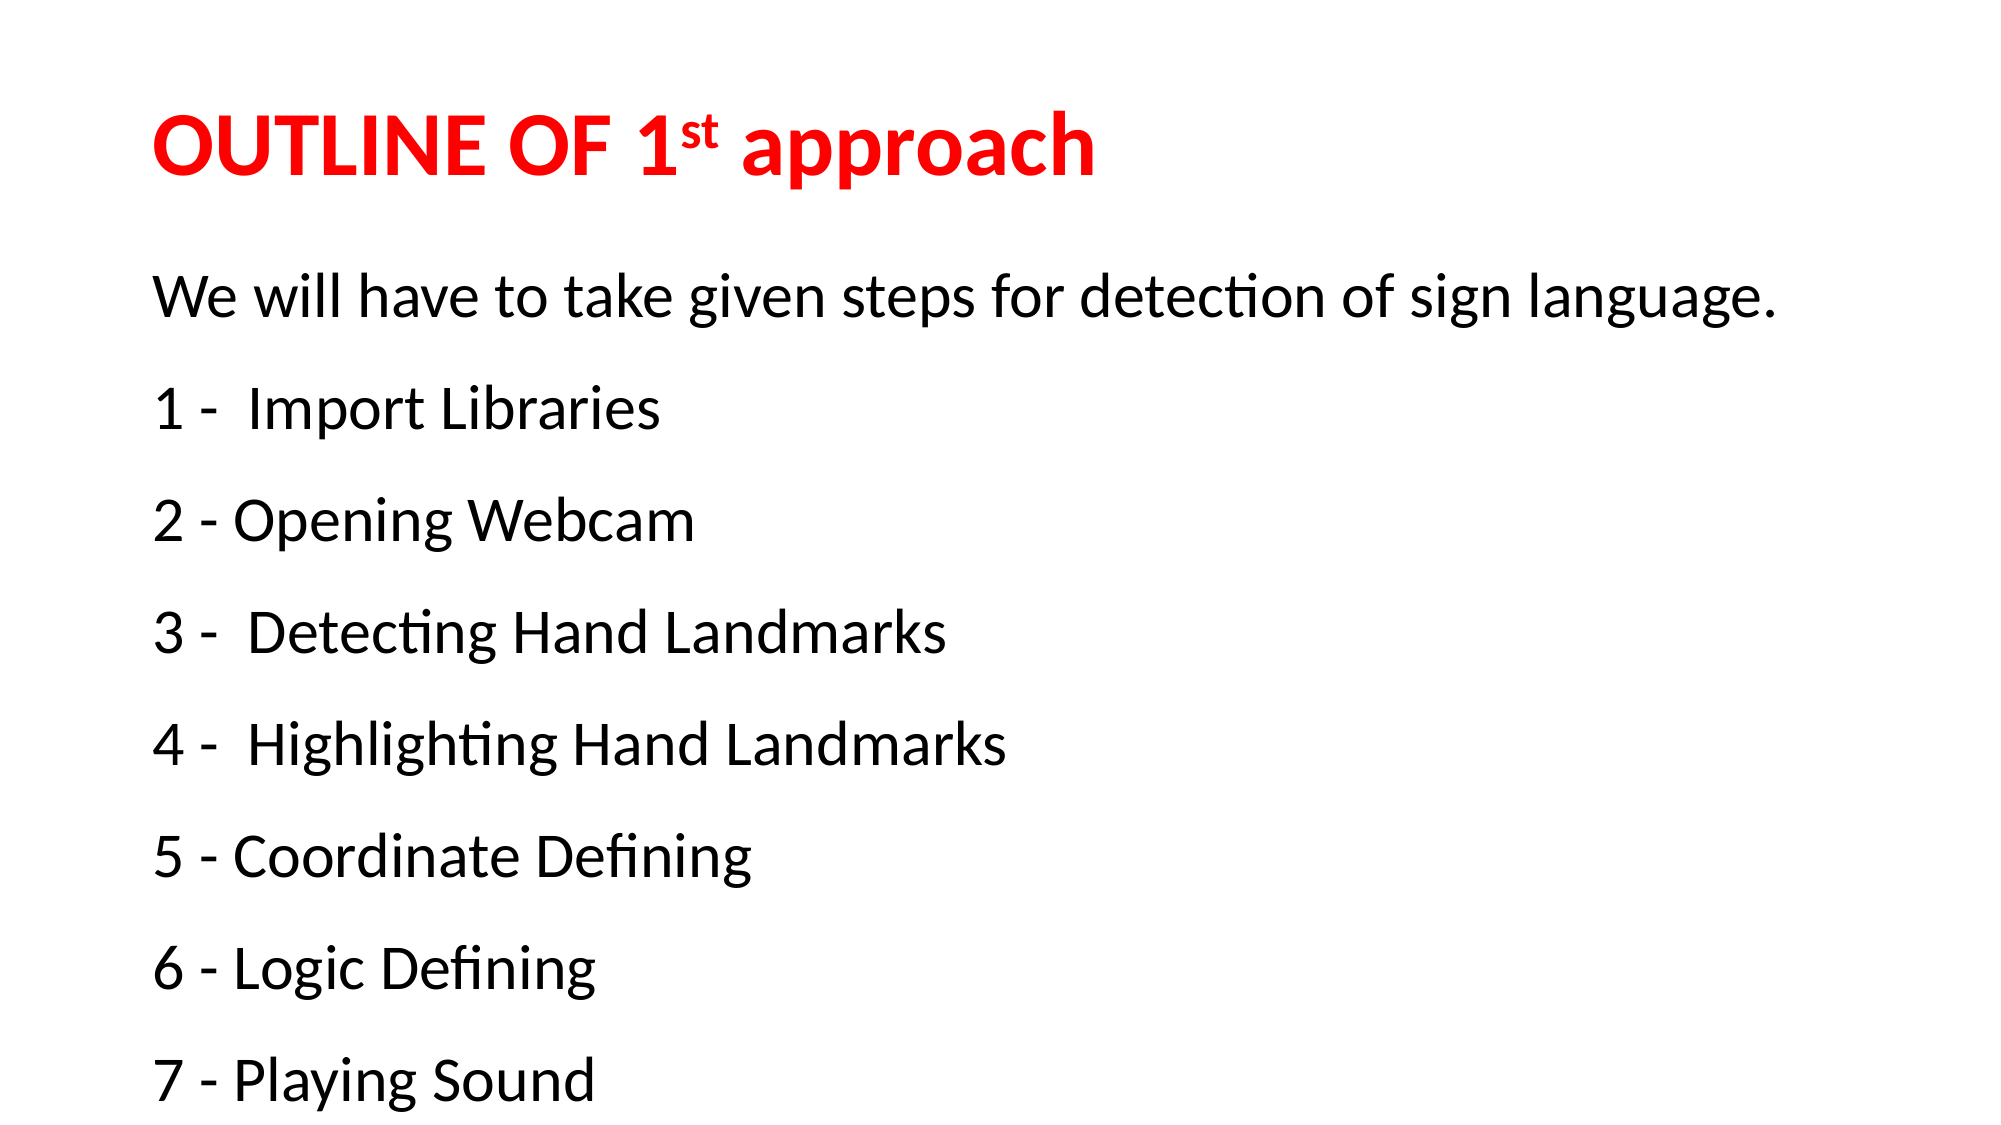

# OUTLINE OF 1st approach
We will have to take given steps for detection of sign language.
1 -  Import Libraries
2 - Opening Webcam
3 -  Detecting Hand Landmarks
4 -  Highlighting Hand Landmarks
5 - Coordinate Defining
6 - Logic Defining
7 - Playing Sound